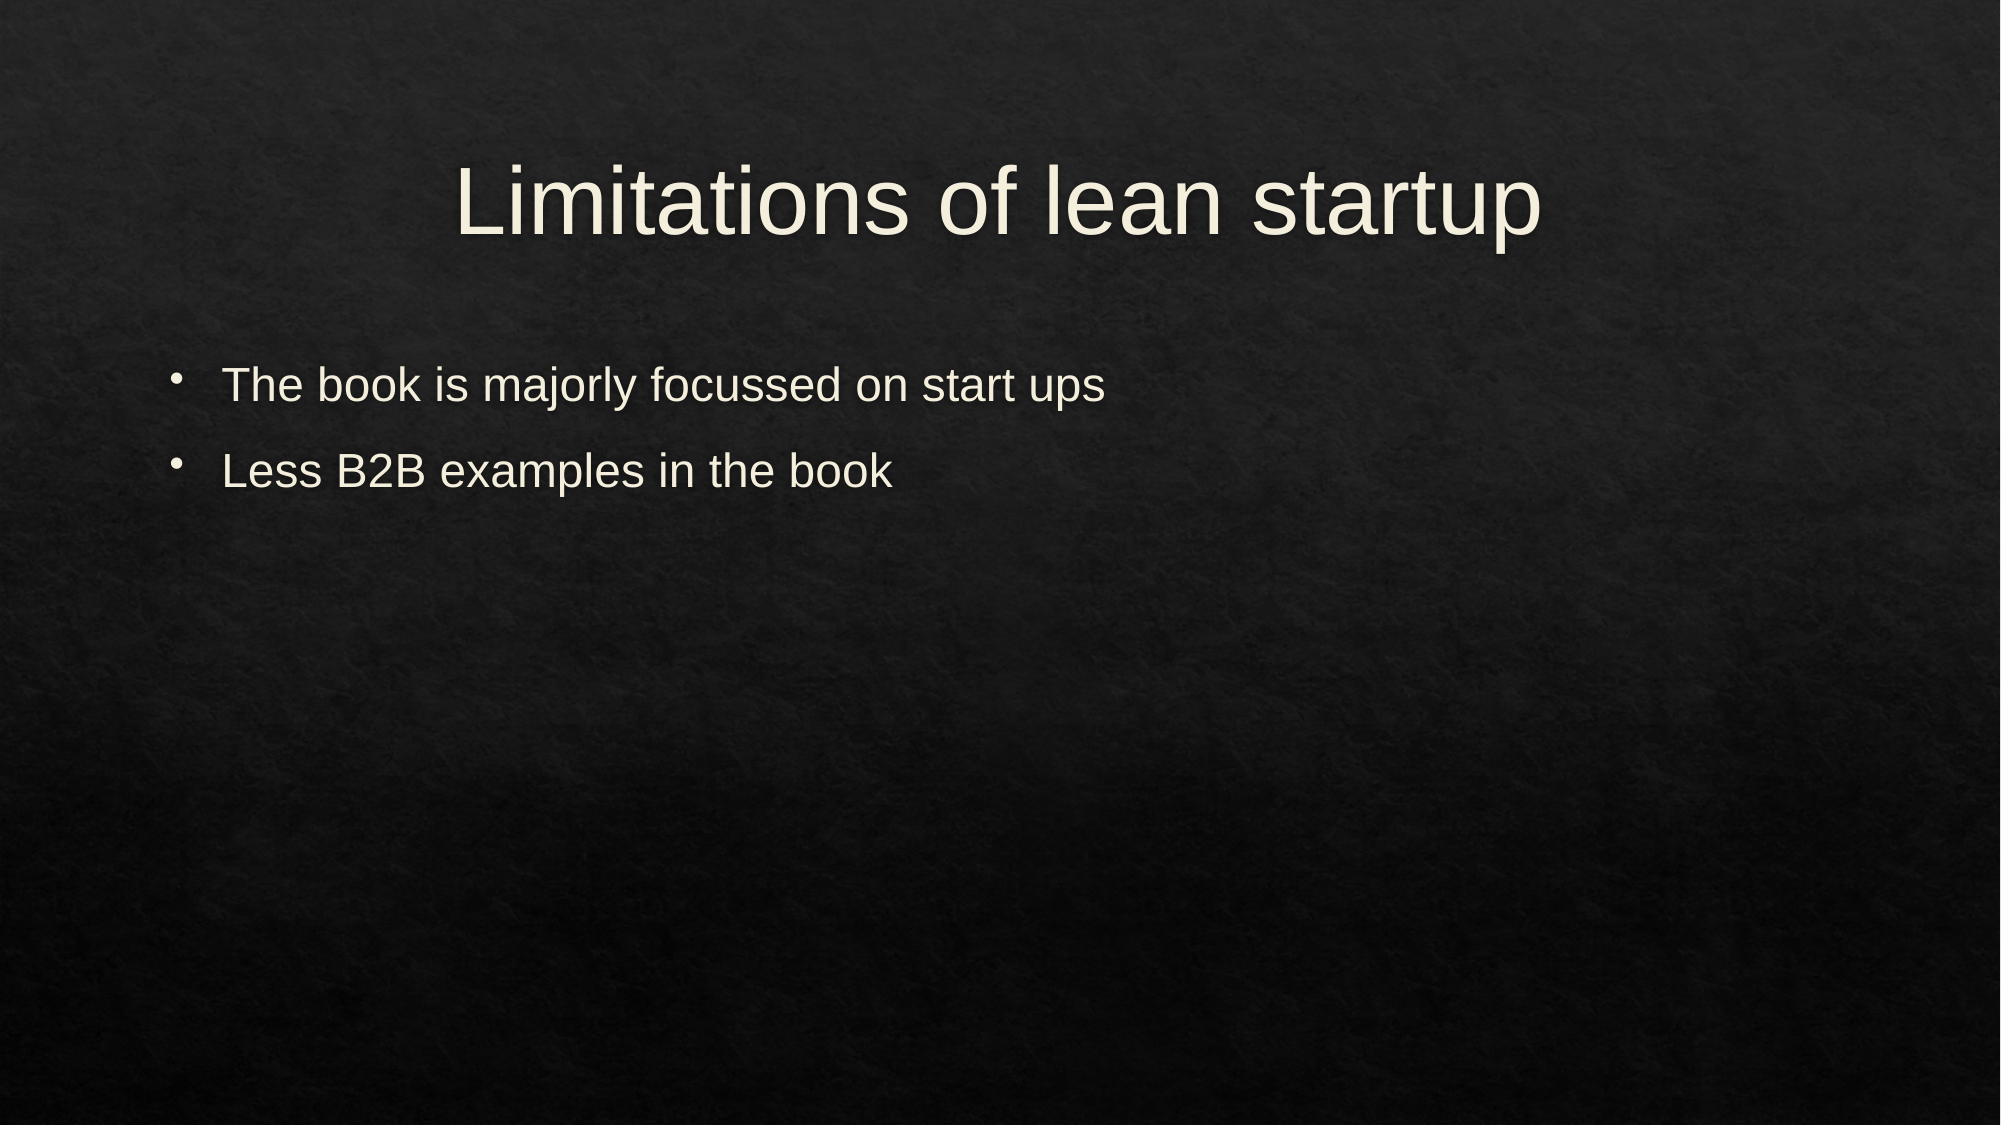

# Limitations of lean startup
The book is majorly focussed on start ups
Less B2B examples in the book